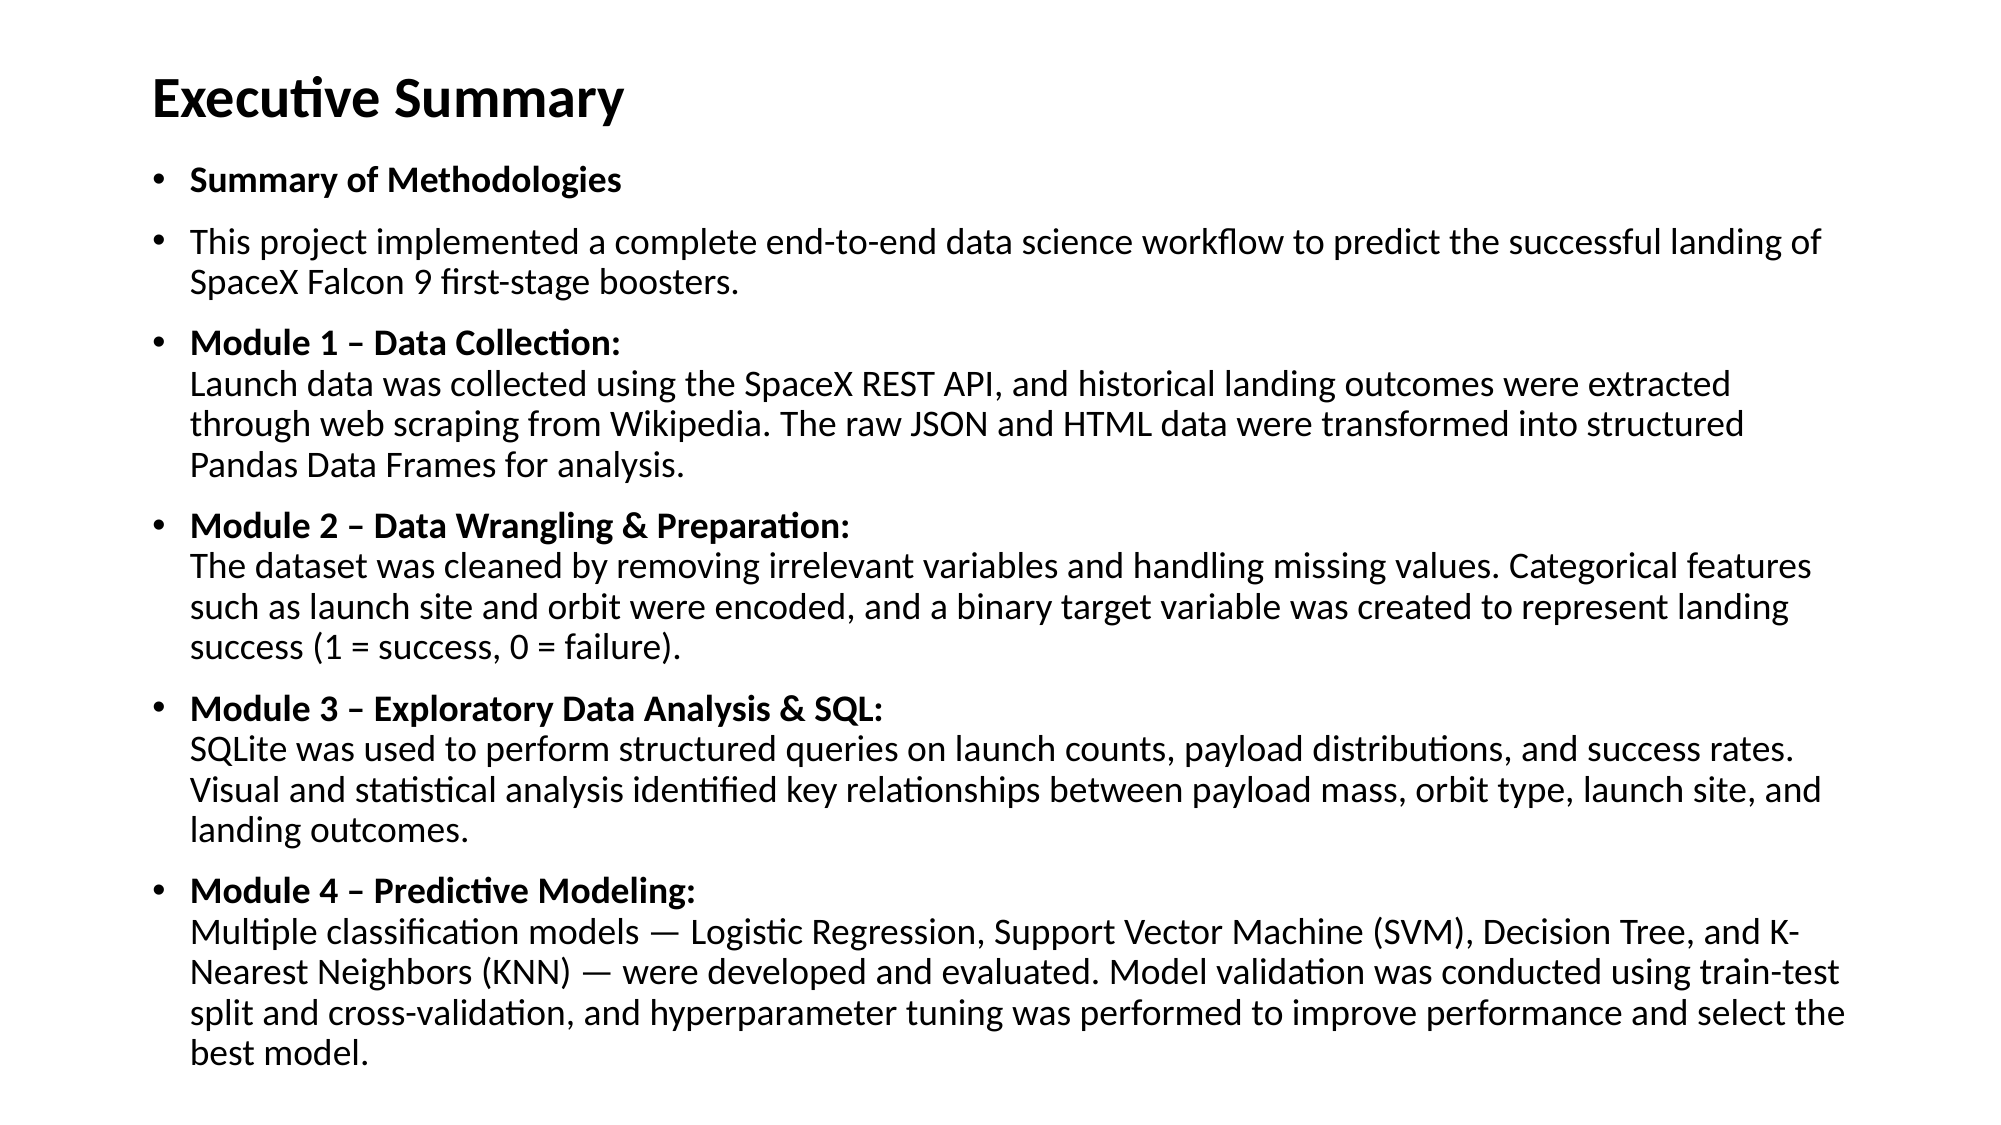

# Executive Summary
Summary of Methodologies
This project implemented a complete end-to-end data science workflow to predict the successful landing of SpaceX Falcon 9 first-stage boosters.
Module 1 – Data Collection:
Launch data was collected using the SpaceX REST API, and historical landing outcomes were extracted through web scraping from Wikipedia. The raw JSON and HTML data were transformed into structured Pandas Data Frames for analysis.
Module 2 – Data Wrangling & Preparation:
The dataset was cleaned by removing irrelevant variables and handling missing values. Categorical features such as launch site and orbit were encoded, and a binary target variable was created to represent landing success (1 = success, 0 = failure).
Module 3 – Exploratory Data Analysis & SQL:
SQLite was used to perform structured queries on launch counts, payload distributions, and success rates. Visual and statistical analysis identified key relationships between payload mass, orbit type, launch site, and landing outcomes.
Module 4 – Predictive Modeling:
Multiple classification models — Logistic Regression, Support Vector Machine (SVM), Decision Tree, and K-Nearest Neighbors (KNN) — were developed and evaluated. Model validation was conducted using train-test split and cross-validation, and hyperparameter tuning was performed to improve performance and select the best model.